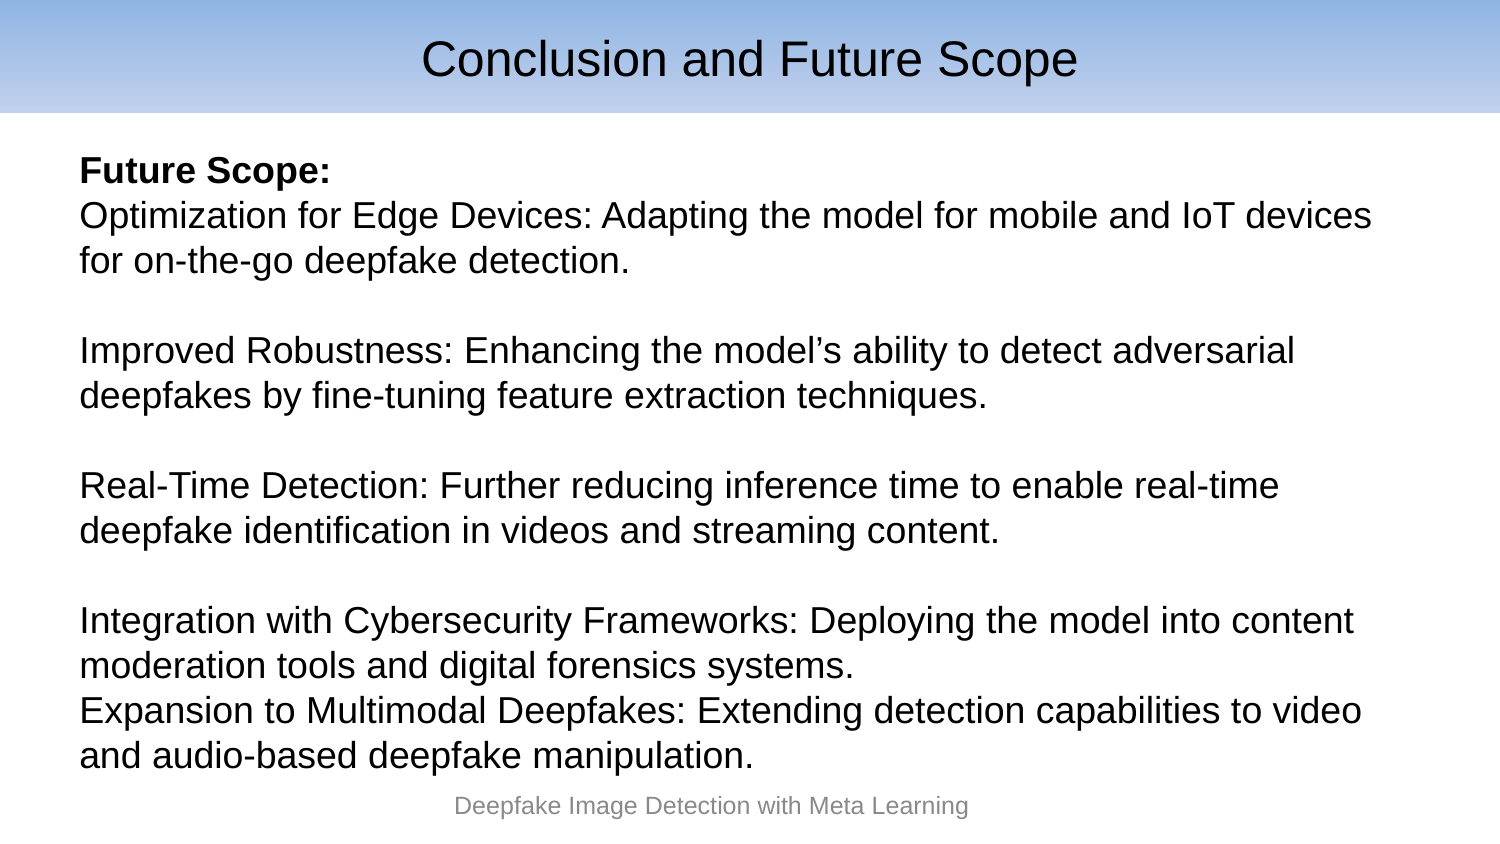

# Conclusion and Future Scope
Future Scope:
Optimization for Edge Devices: Adapting the model for mobile and IoT devices for on-the-go deepfake detection.

Improved Robustness: Enhancing the model’s ability to detect adversarial deepfakes by fine-tuning feature extraction techniques.

Real-Time Detection: Further reducing inference time to enable real-time deepfake identification in videos and streaming content.

Integration with Cybersecurity Frameworks: Deploying the model into content moderation tools and digital forensics systems.
Expansion to Multimodal Deepfakes: Extending detection capabilities to video and audio-based deepfake manipulation.

Deepfake Image Detection with Meta Learning